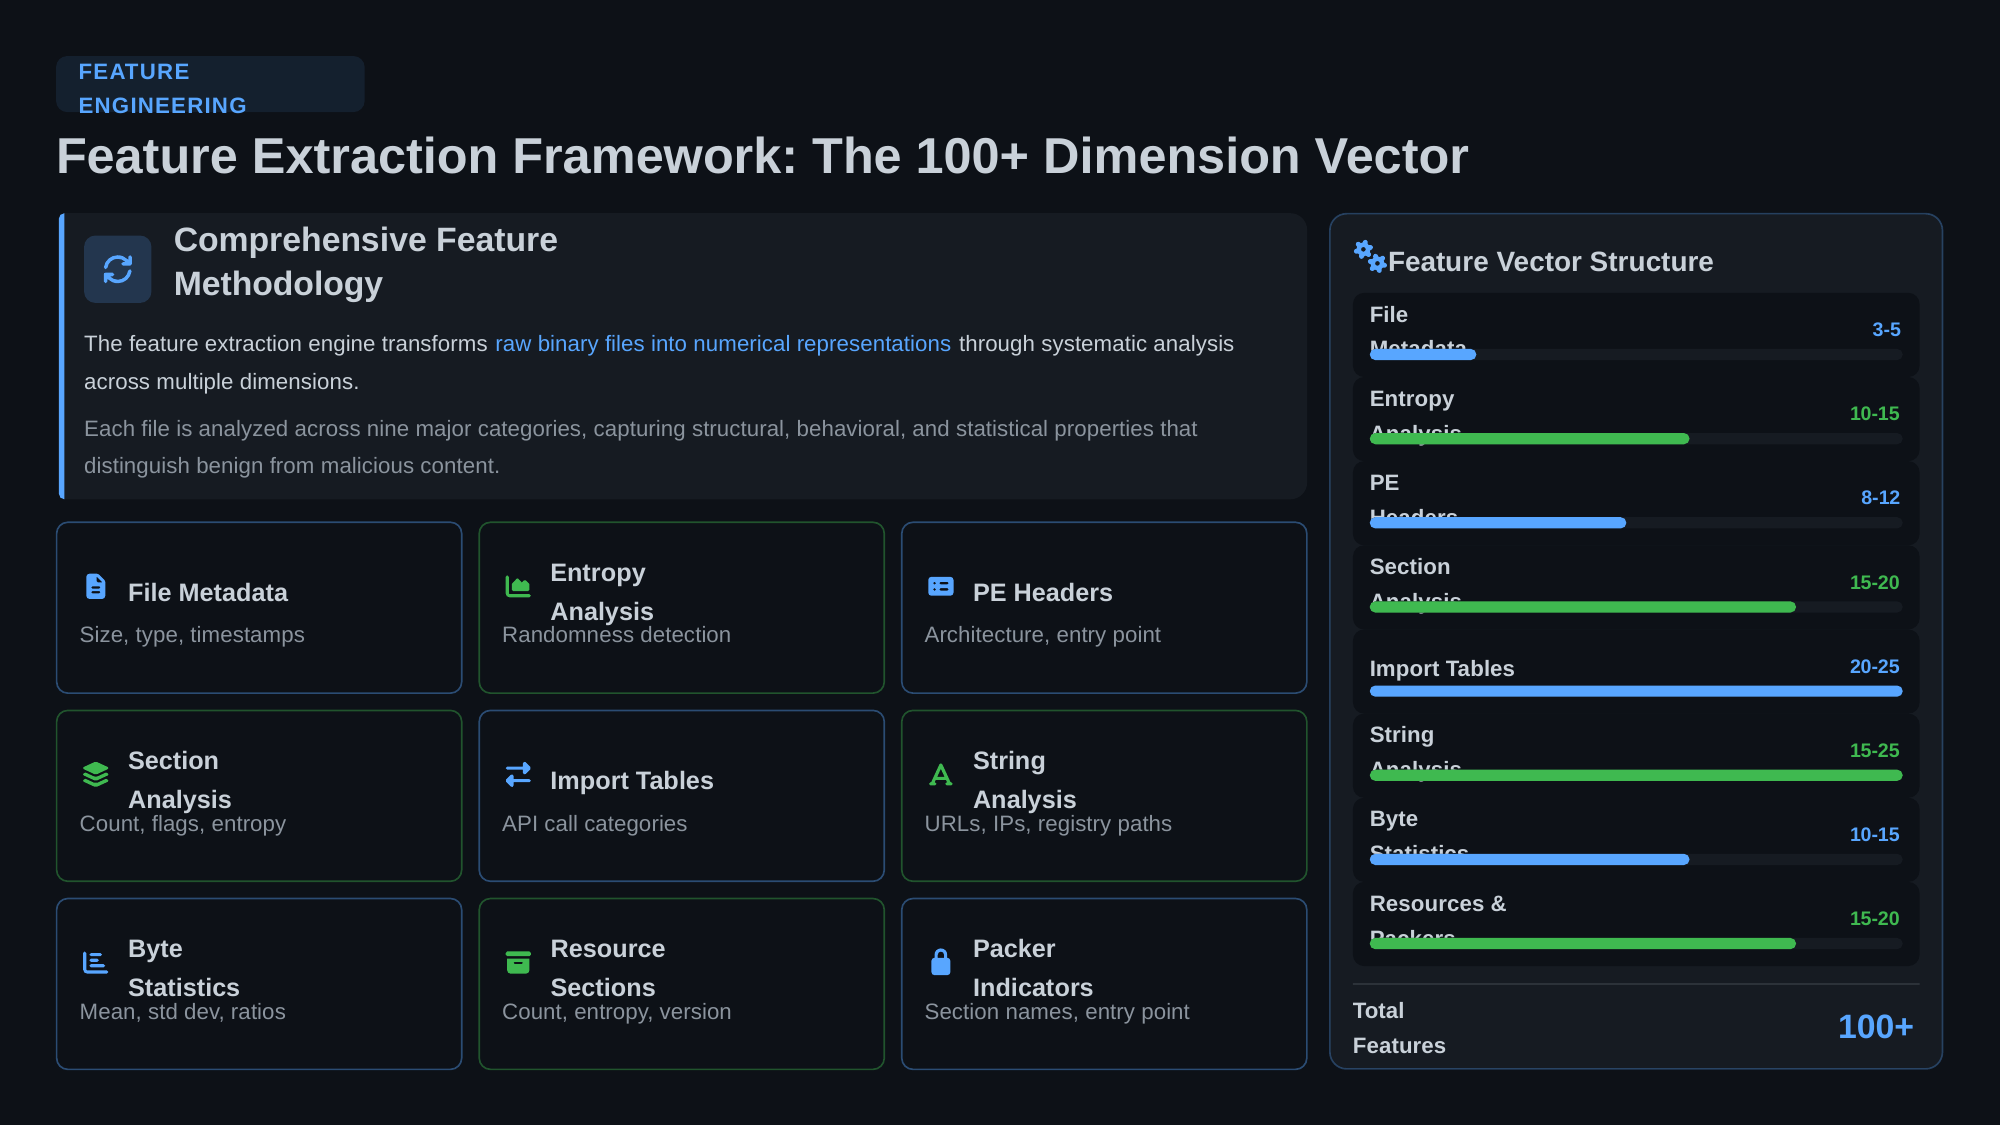

FEATURE ENGINEERING
Feature Extraction Framework: The 100+ Dimension Vector

Comprehensive Feature Methodology
Feature Vector Structure

File Metadata
3-5
The feature extraction engine transforms raw binary files into numerical representations through systematic analysis across multiple dimensions.

Entropy Analysis
10-15
Each file is analyzed across nine major categories, capturing structural, behavioral, and statistical properties that distinguish benign from malicious content.

PE Headers
8-12

Section Analysis
15-20
File Metadata
Entropy Analysis
PE Headers

Size, type, timestamps
Randomness detection
Architecture, entry point

Import Tables
20-25

String Analysis
15-25
Section Analysis
Import Tables
String Analysis

Count, flags, entropy
API call categories
URLs, IPs, registry paths
Byte Statistics
10-15

Resources & Packers
15-20

Byte Statistics
Resource Sections
Packer Indicators

Mean, std dev, ratios
Count, entropy, version
Section names, entry point
100+
Total Features